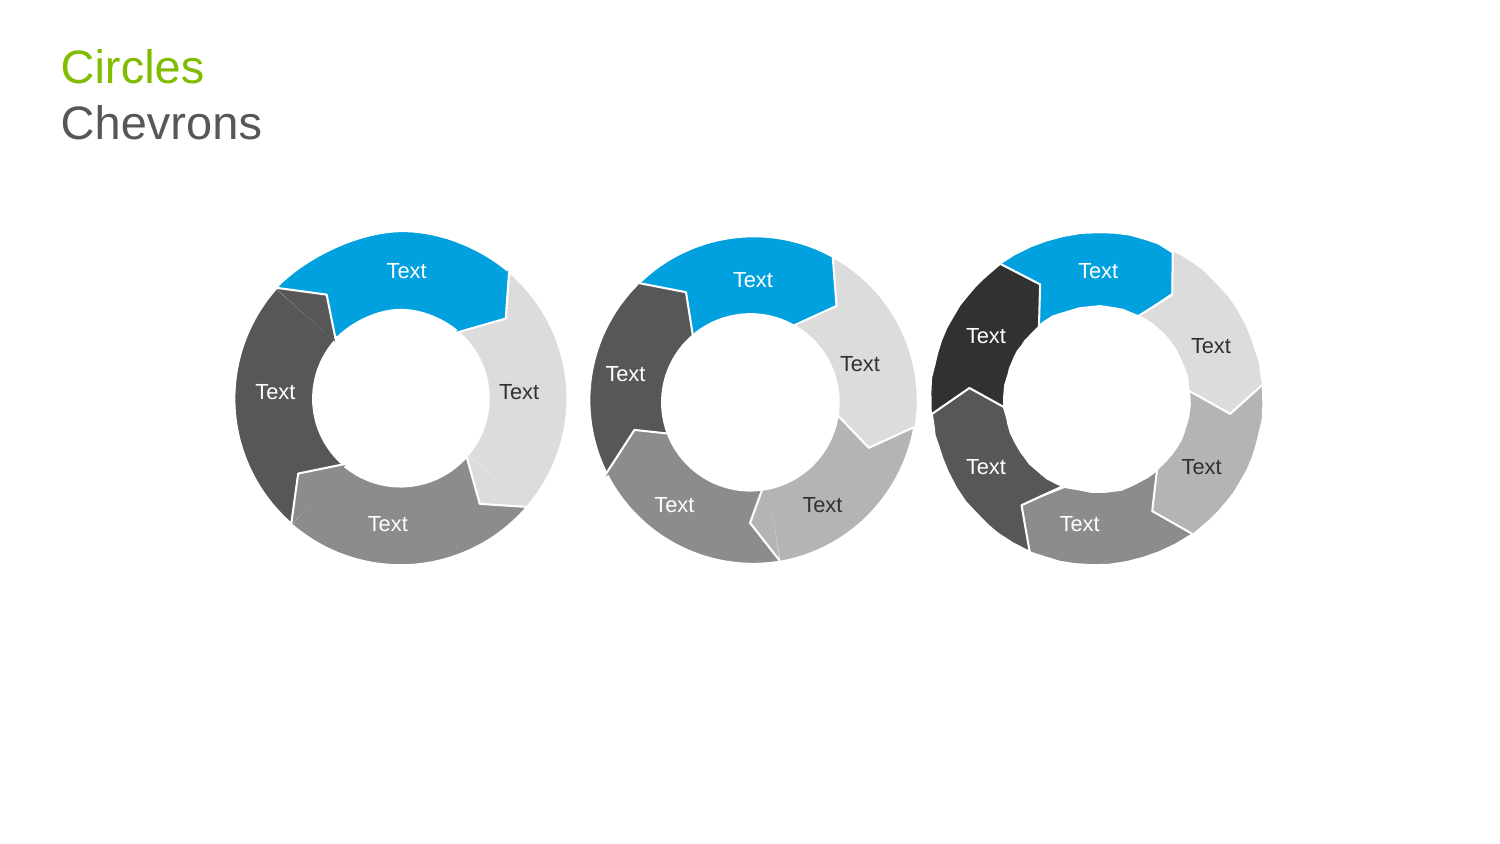

# Circles Chevrons

Text
Text
Text
Text
Text

Text

Text
Text

Text

Text
Text
Text
Text
Text
Text